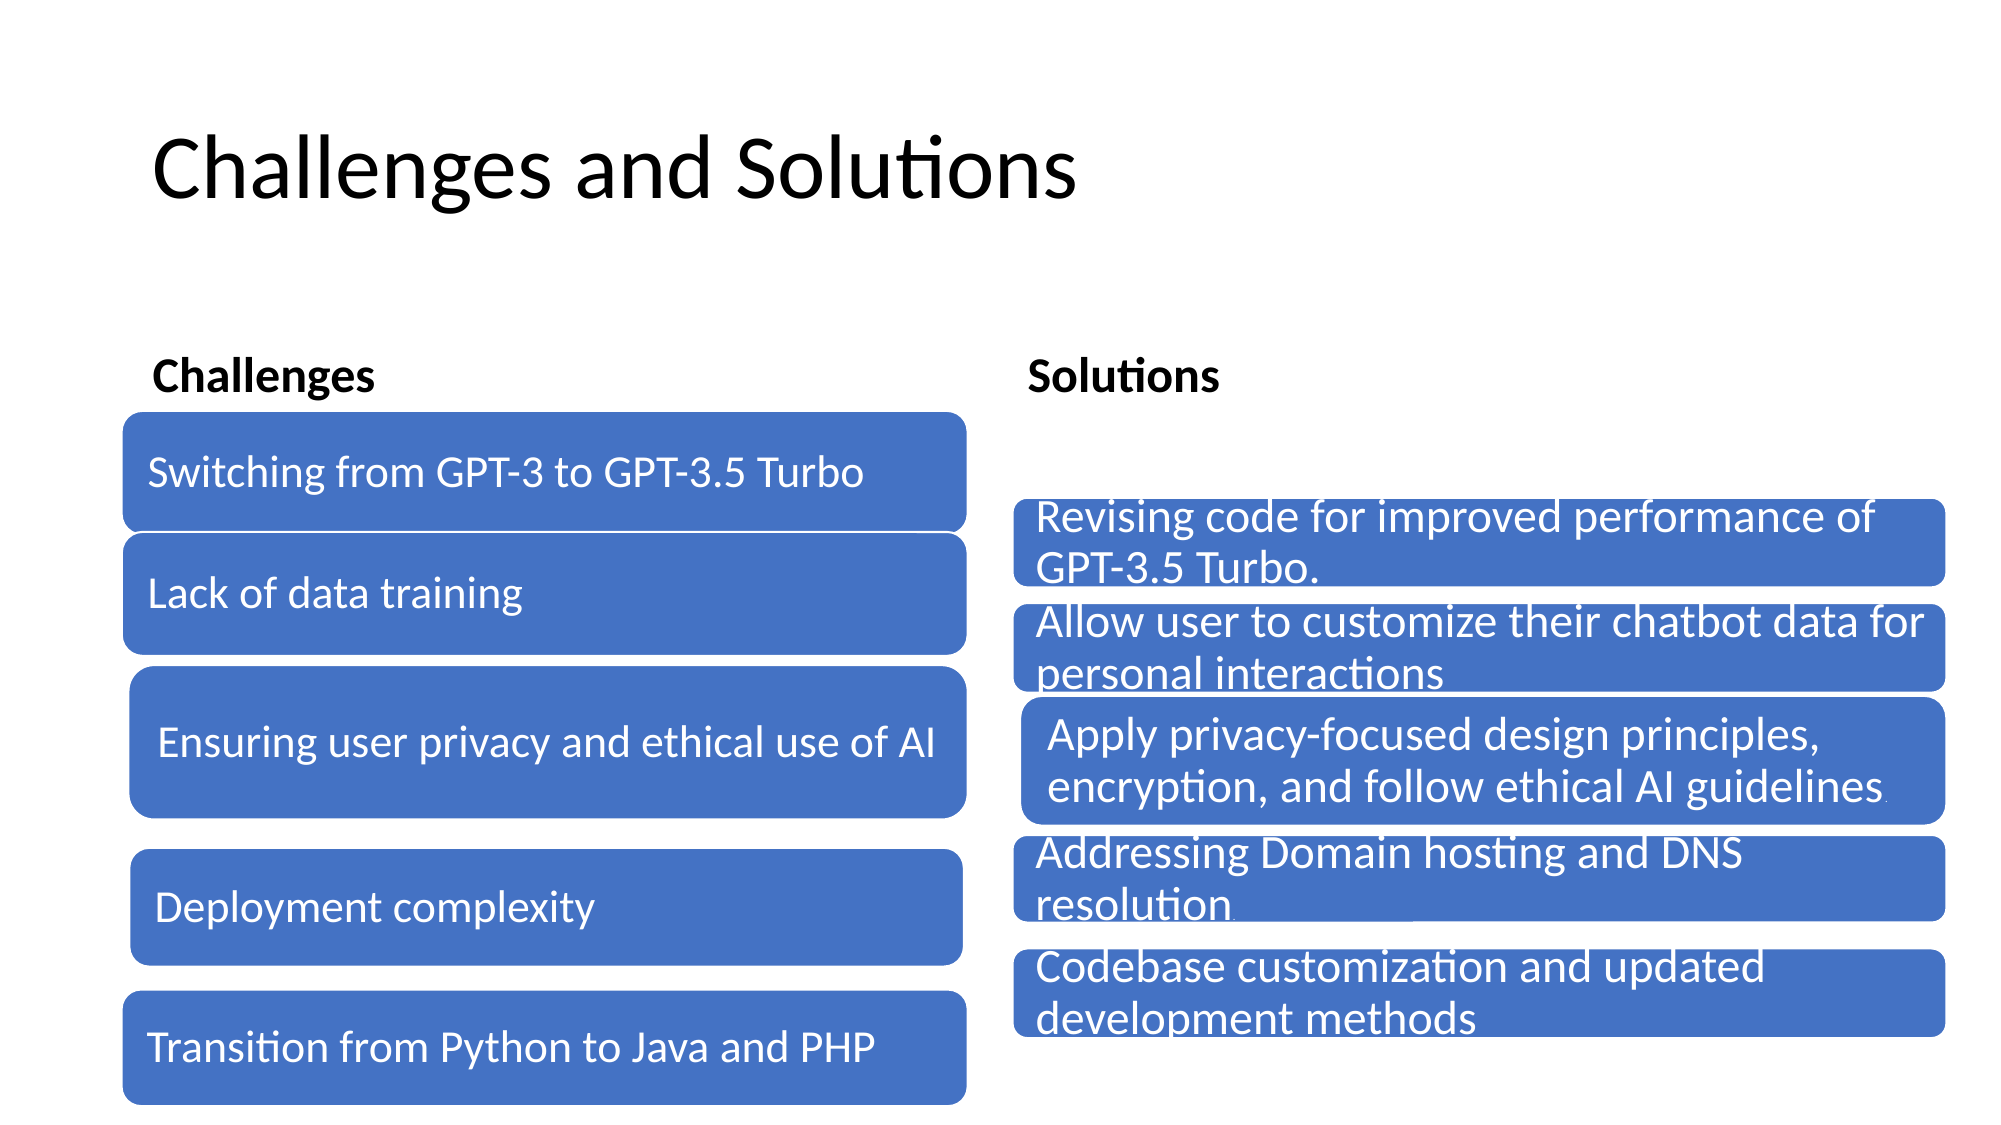

# Challenges and Solutions
Challenges
Solutions
Switching from GPT-3 to GPT-3.5 Turbo
Lack of data training
Ensuring user privacy and ethical use of AI
Deployment complexity
Transition from Python to Java and PHP
Revising code for improved performance of GPT-3.5 Turbo.
Allow user to customize their chatbot data for personal interactions
Apply privacy-focused design principles, encryption, and follow ethical AI guidelines.
Addressing Domain hosting and DNS resolution.
Codebase customization and updated development methods